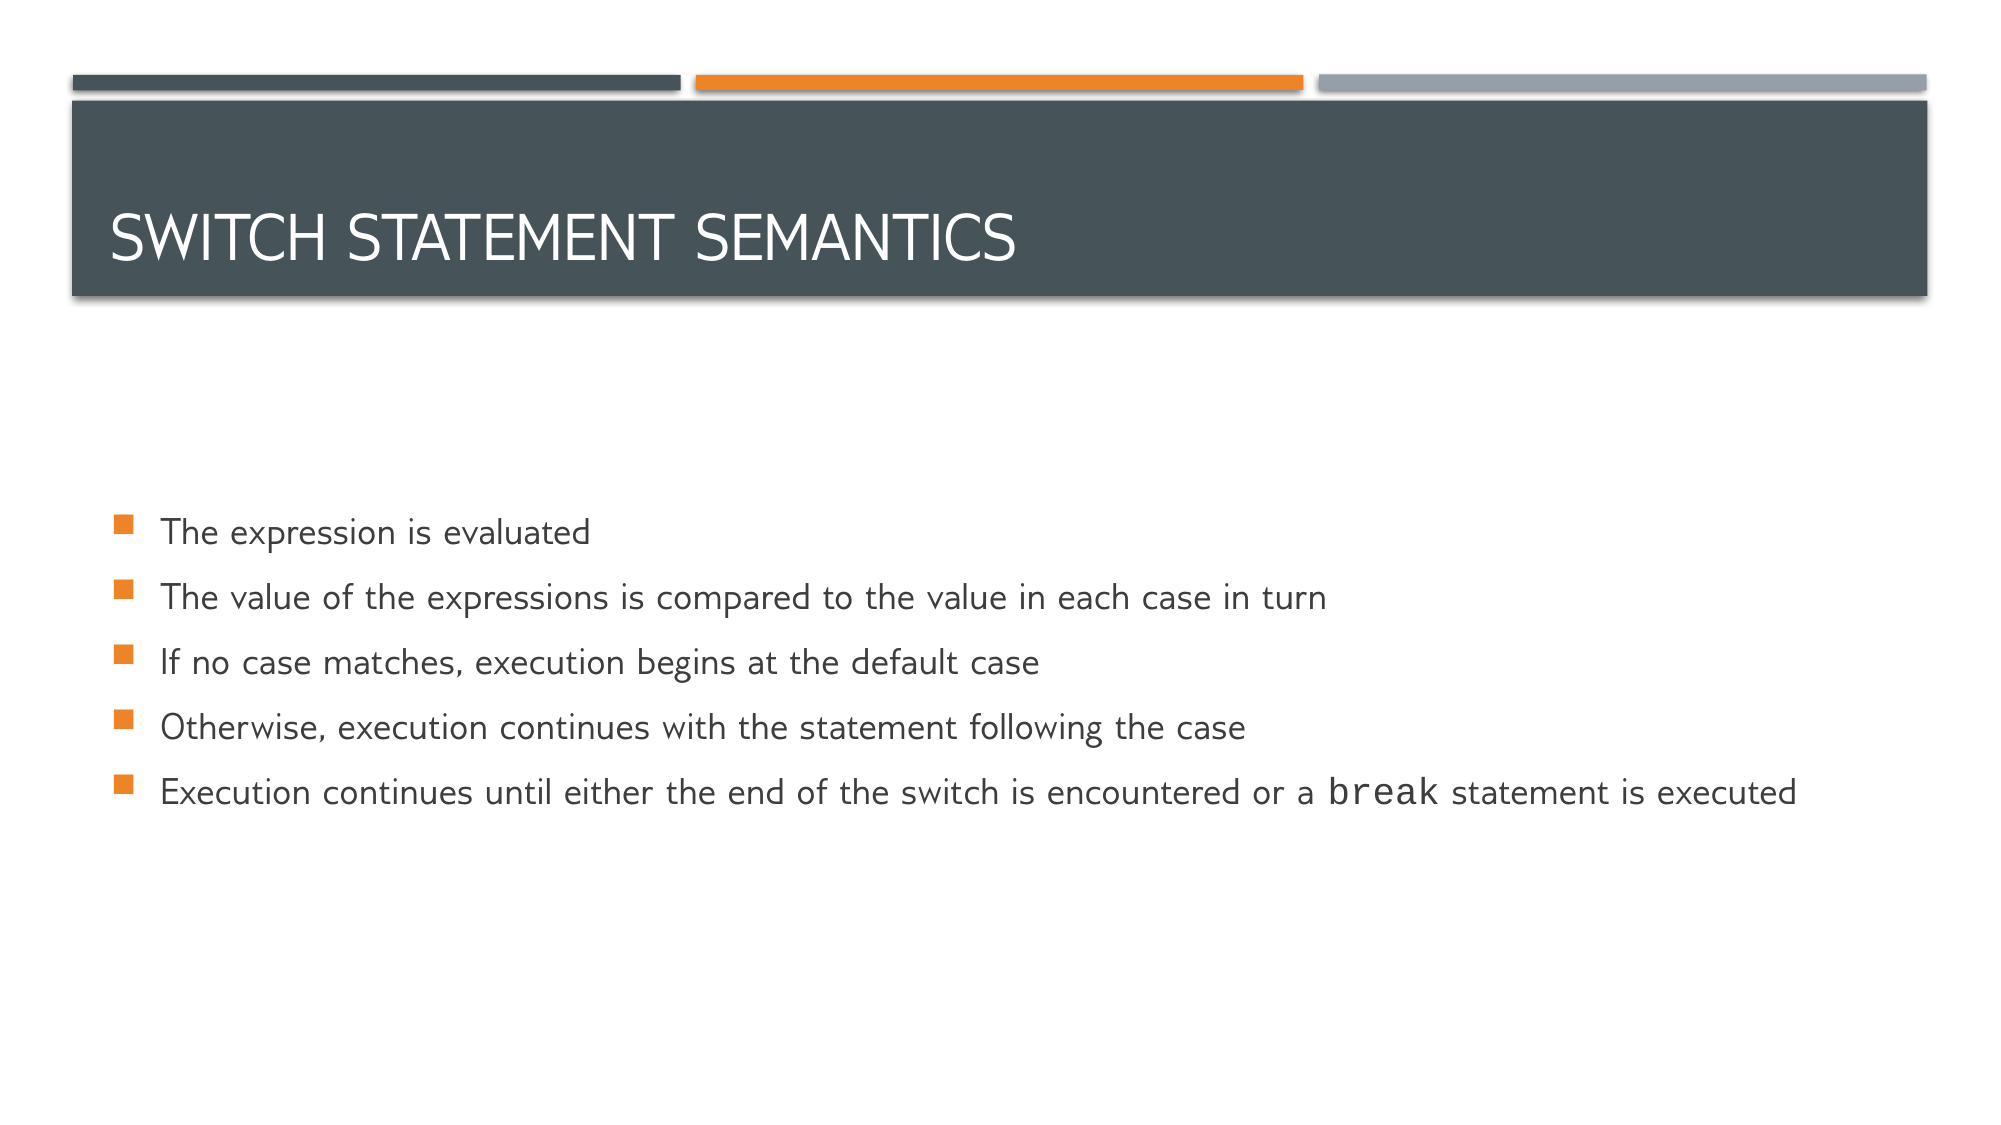

# switch Statement Semantics
The expression is evaluated
The value of the expressions is compared to the value in each case in turn
If no case matches, execution begins at the default case
Otherwise, execution continues with the statement following the case
Execution continues until either the end of the switch is encountered or a break statement is executed